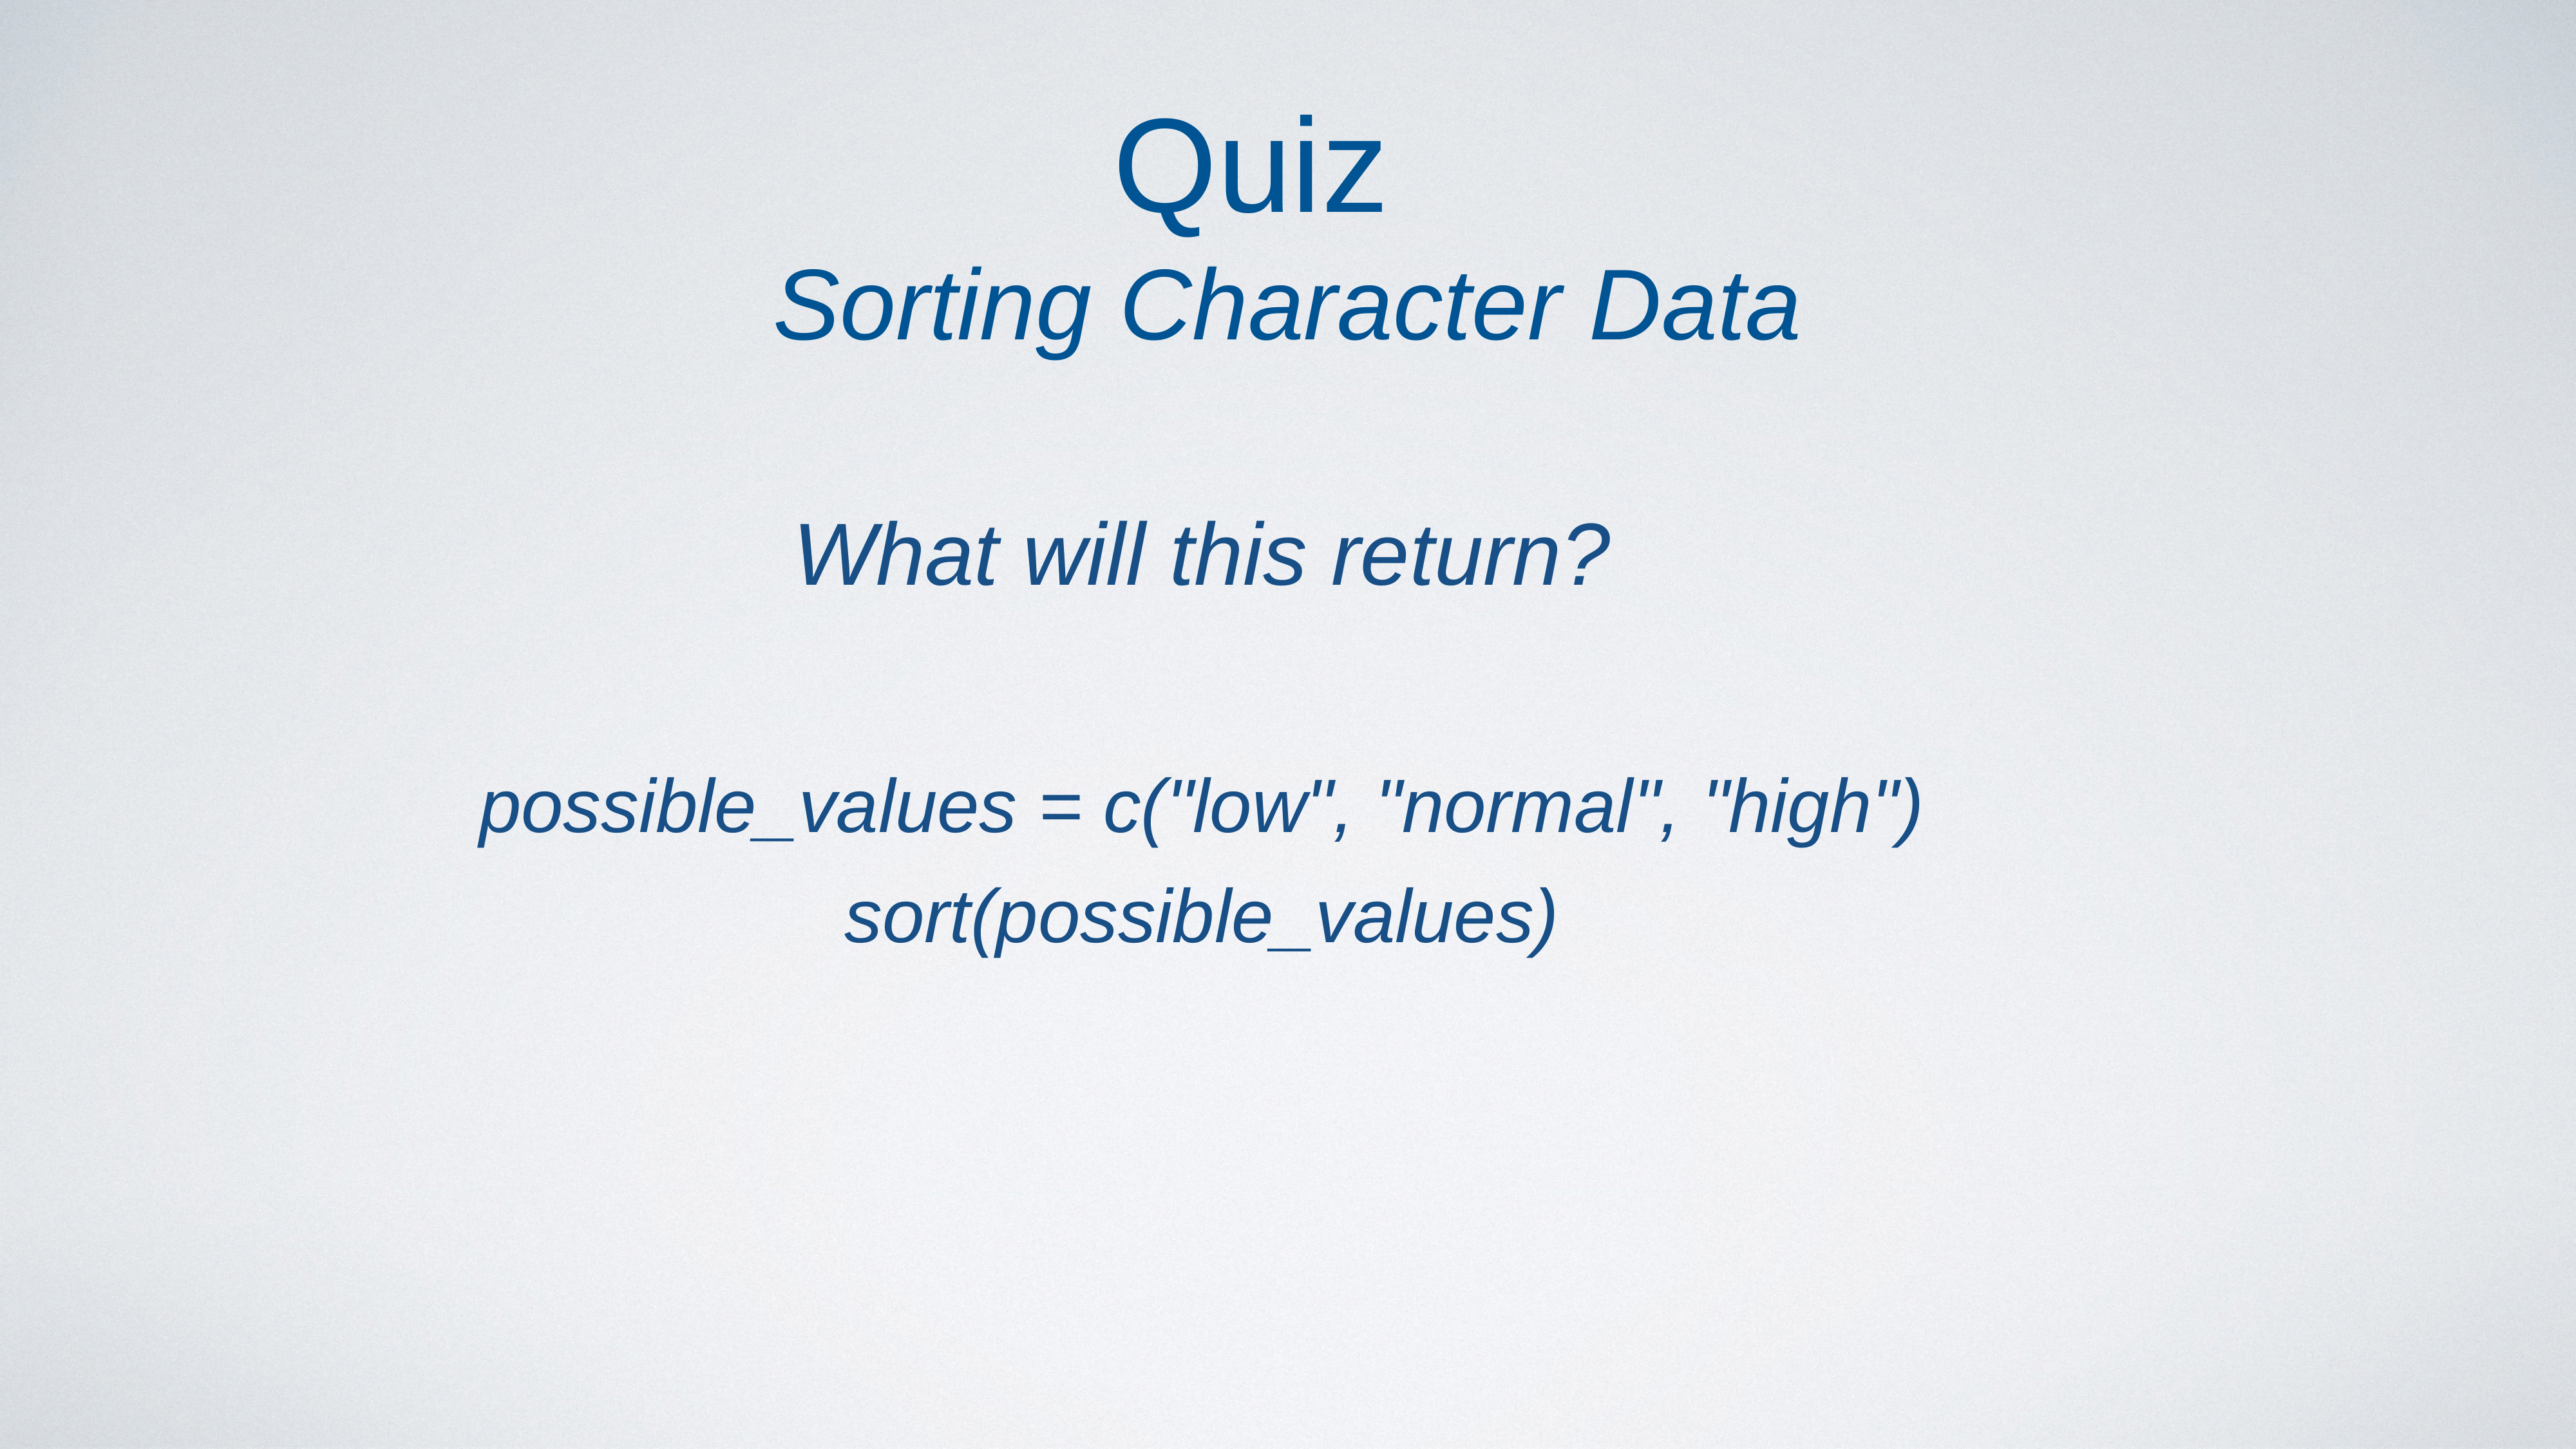

Quiz
Sorting Character Data

What will this return?

possible_values = c("low", "normal", "high")
sort(possible_values)